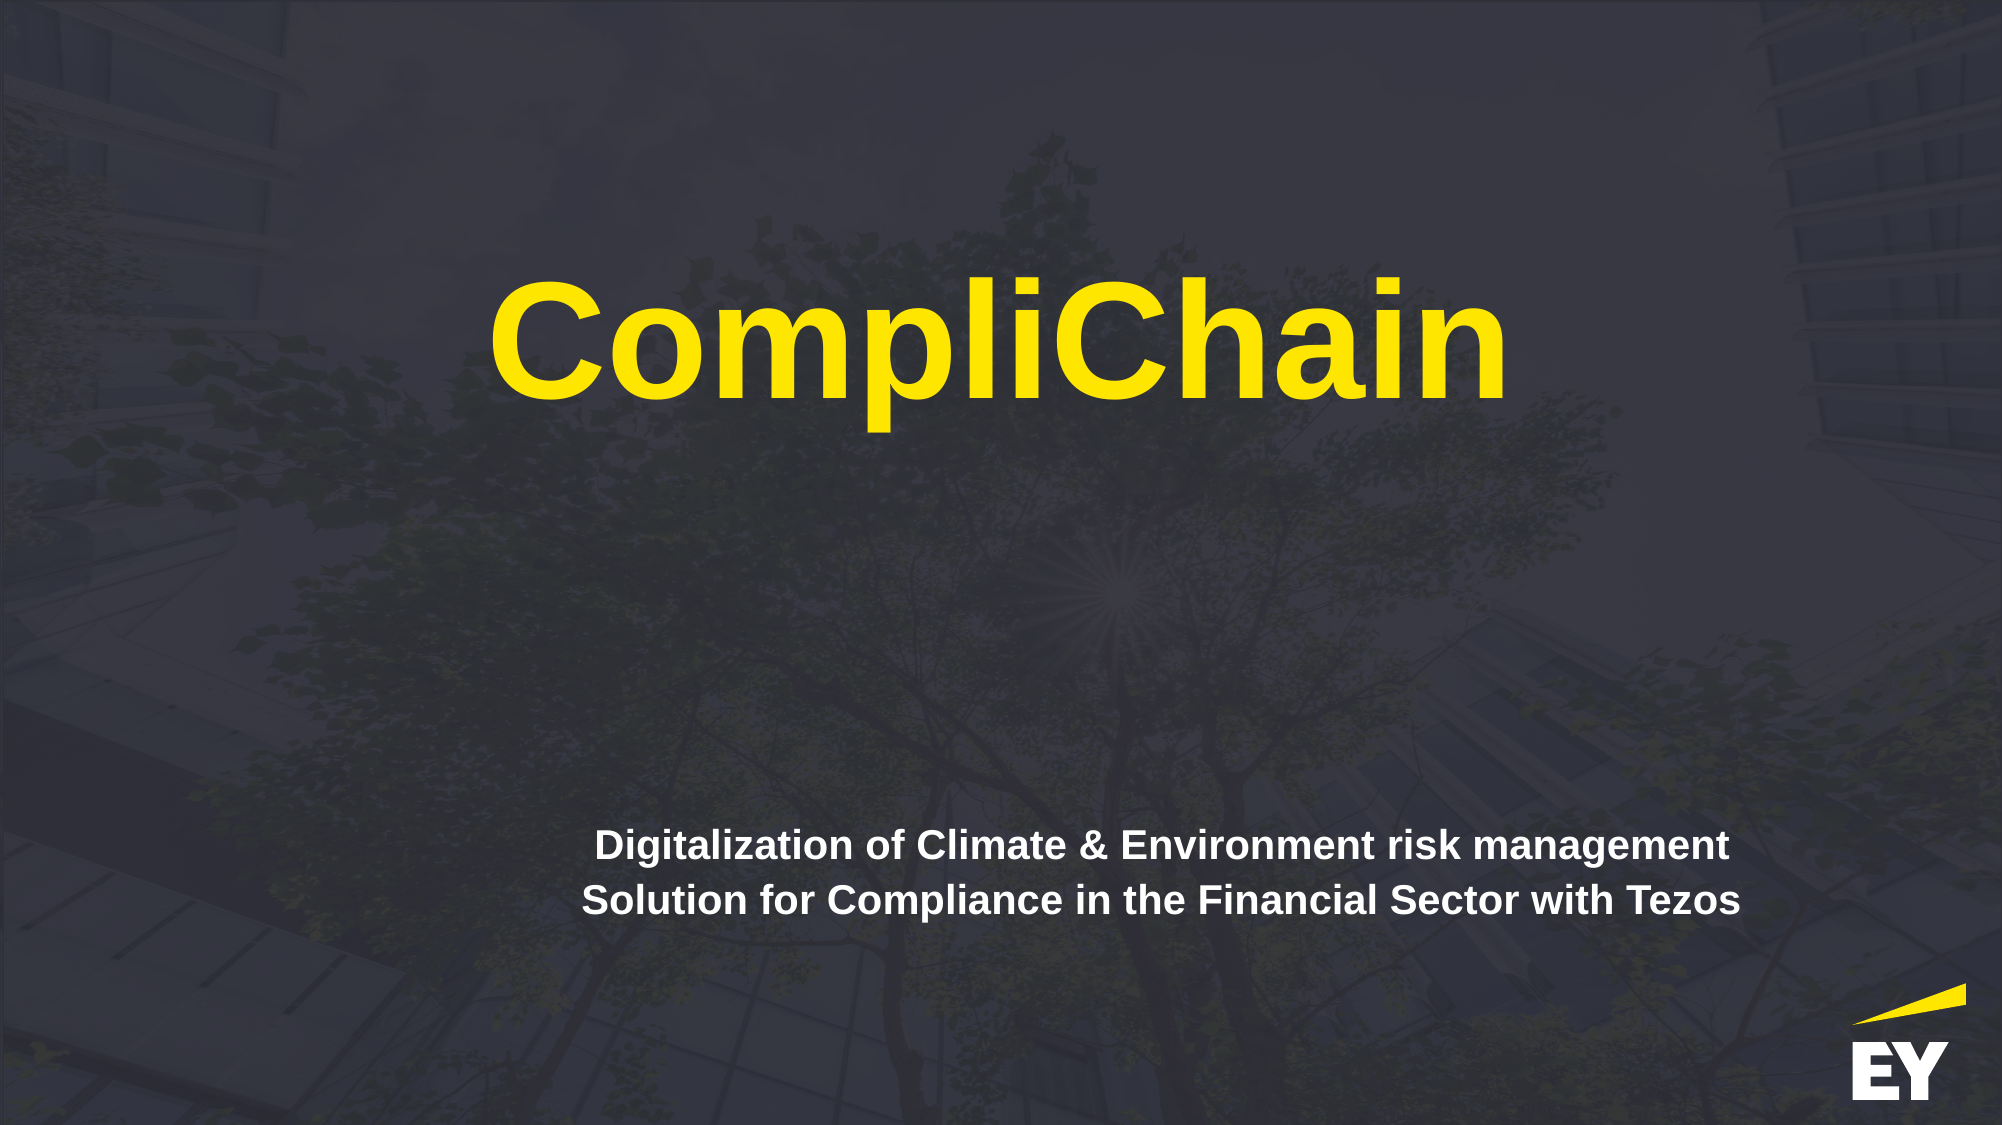

CompliChain

Digitalization of Climate & Environment risk management
Solution for Compliance in the Financial Sector with Tezos